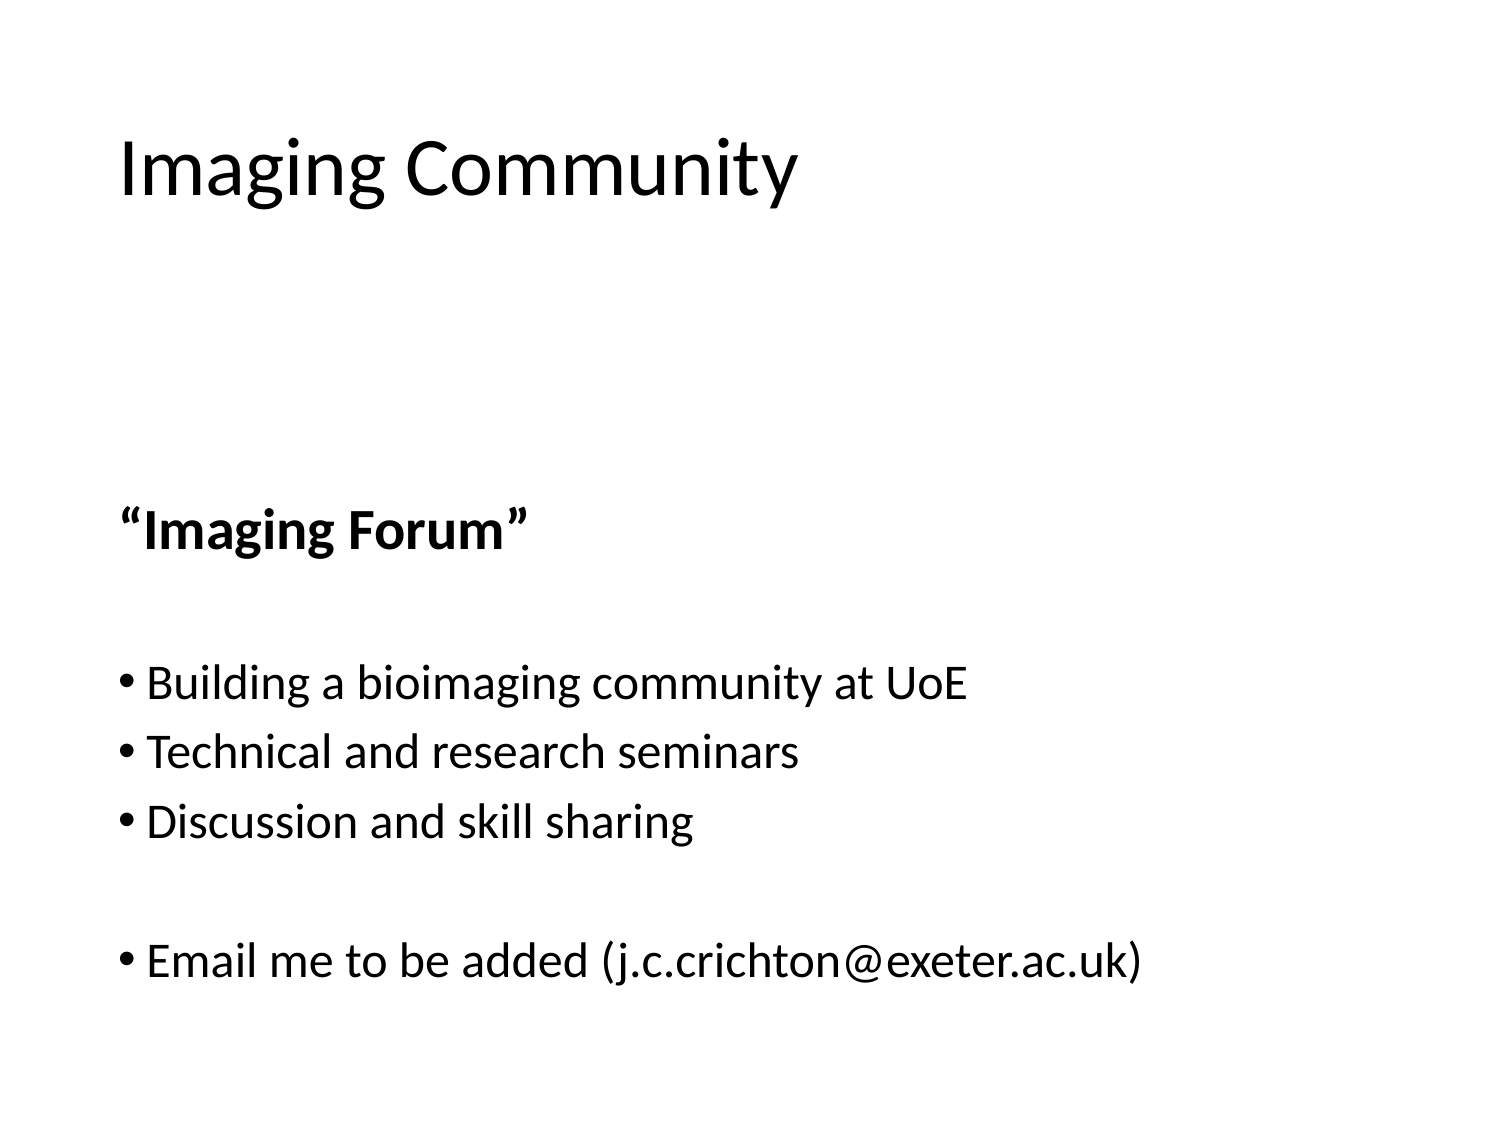

# Imaging Community
“Imaging Forum”

Building a bioimaging community at UoE
Technical and research seminars
Discussion and skill sharing

Email me to be added (j.c.crichton@exeter.ac.uk)